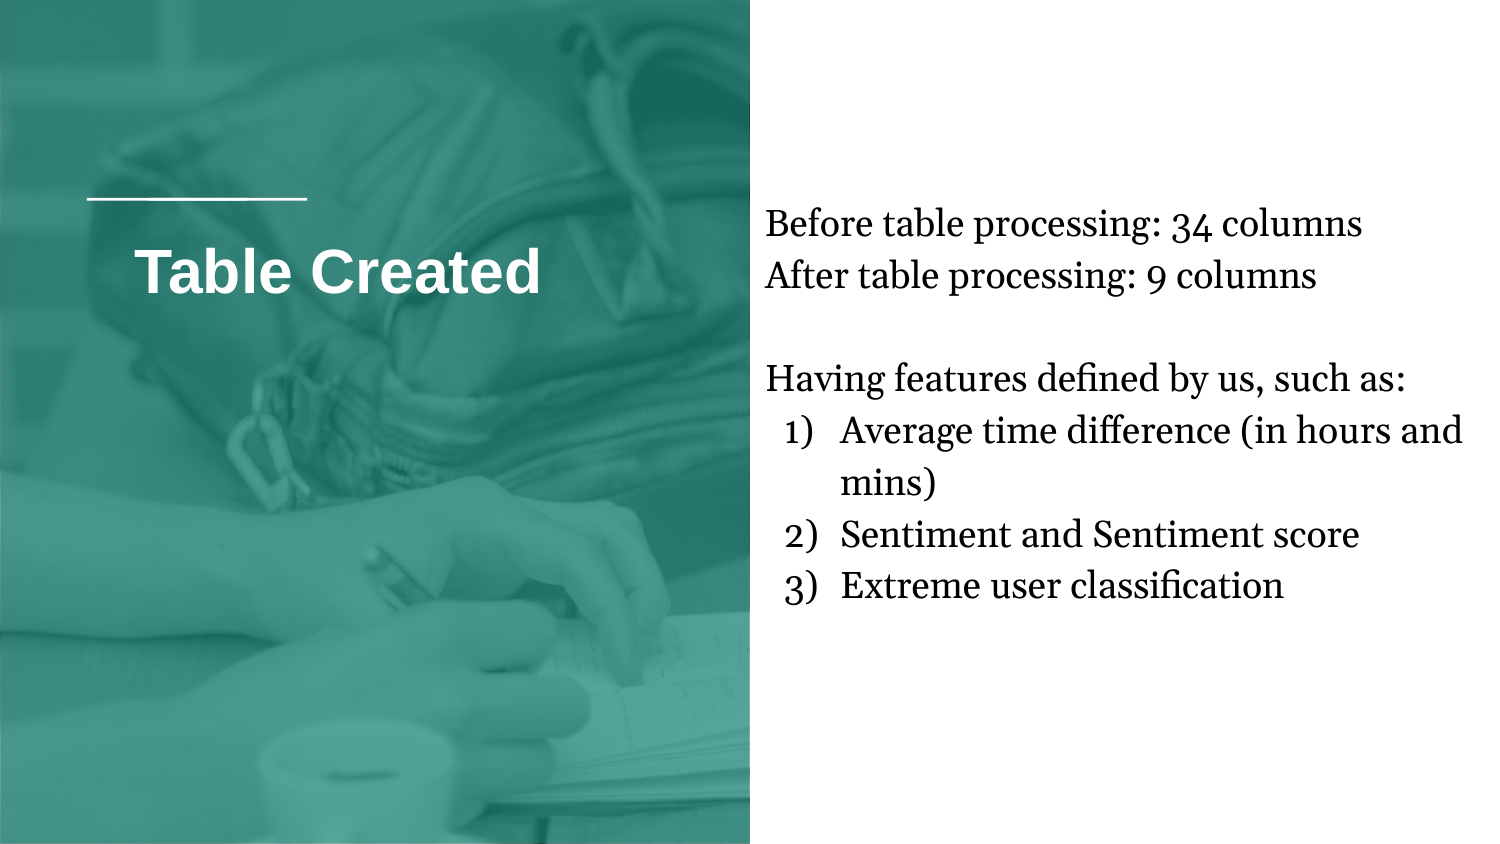

Before table processing: 34 columns
After table processing: 9 columns

Having features defined by us, such as:
Average time difference (in hours and mins)
Sentiment and Sentiment score
Extreme user classification

# Table Created